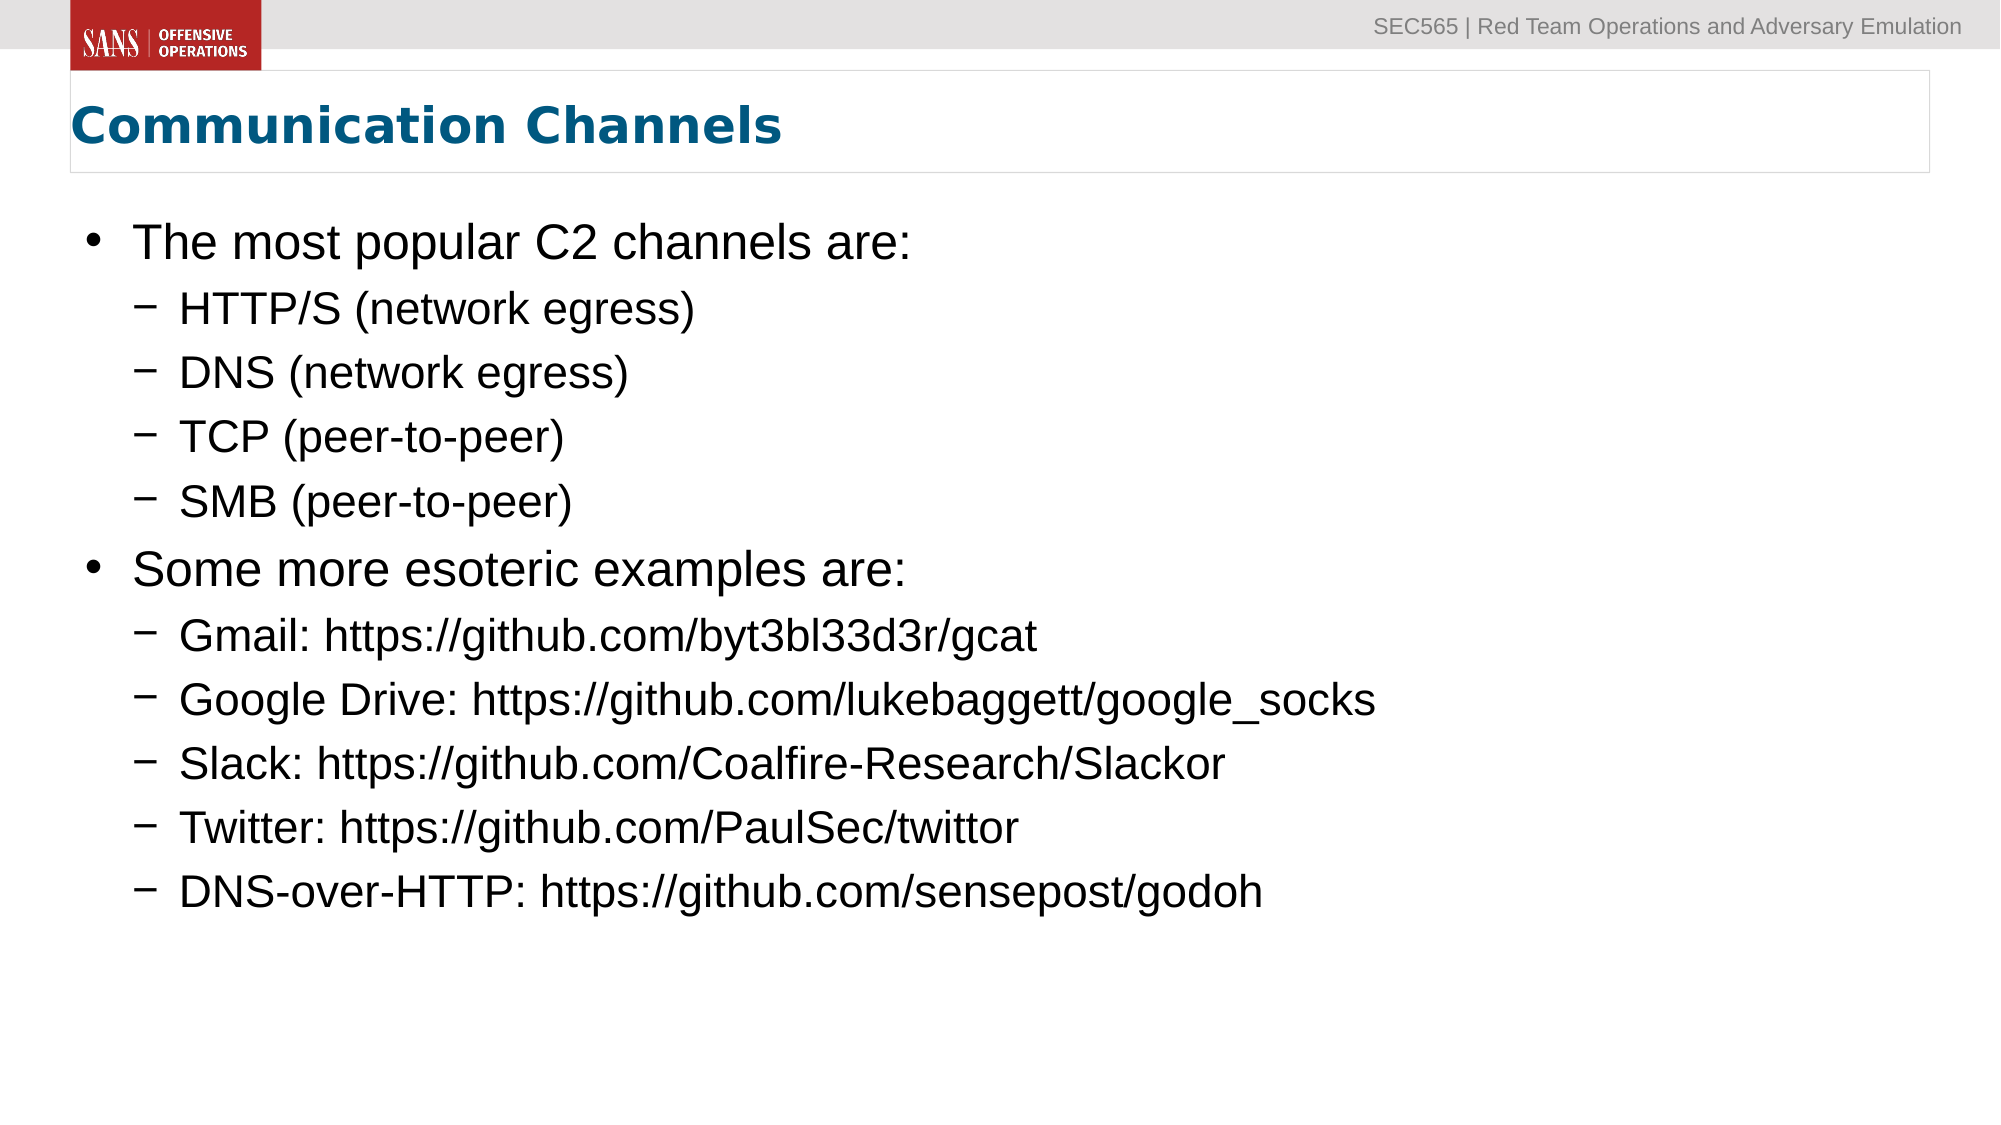

# Communication Channels
The most popular C2 channels are:
HTTP/S (network egress)
DNS (network egress)
TCP (peer-to-peer)
SMB (peer-to-peer)
Some more esoteric examples are:
Gmail: https://github.com/byt3bl33d3r/gcat
Google Drive: https://github.com/lukebaggett/google_socks
Slack: https://github.com/Coalfire-Research/Slackor
Twitter: https://github.com/PaulSec/twittor
DNS-over-HTTP: https://github.com/sensepost/godoh